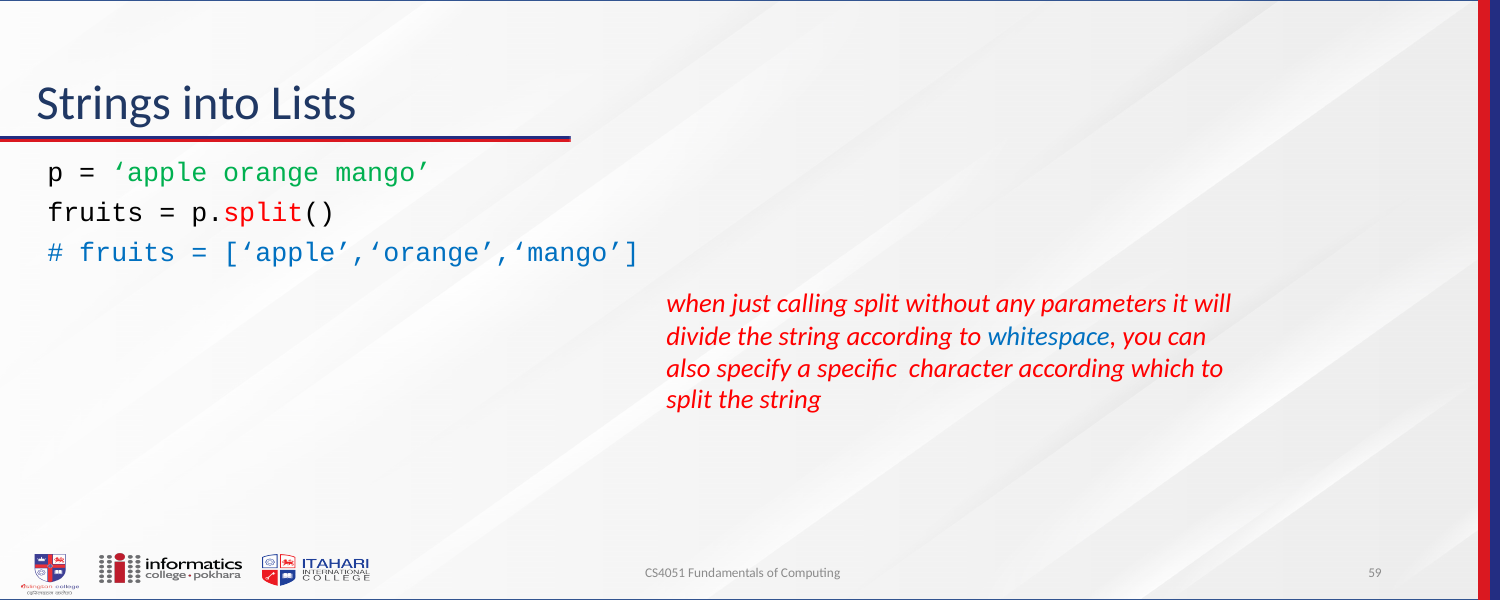

# Strings into Lists
p = ‘apple orange mango’
fruits = p.split()
# fruits = [‘apple’,‘orange’,‘mango’]

when just calling split without any parameters it will divide the string according to whitespace, you can also specify a specific  character according which to split the string
CS4051 Fundamentals of Computing
59